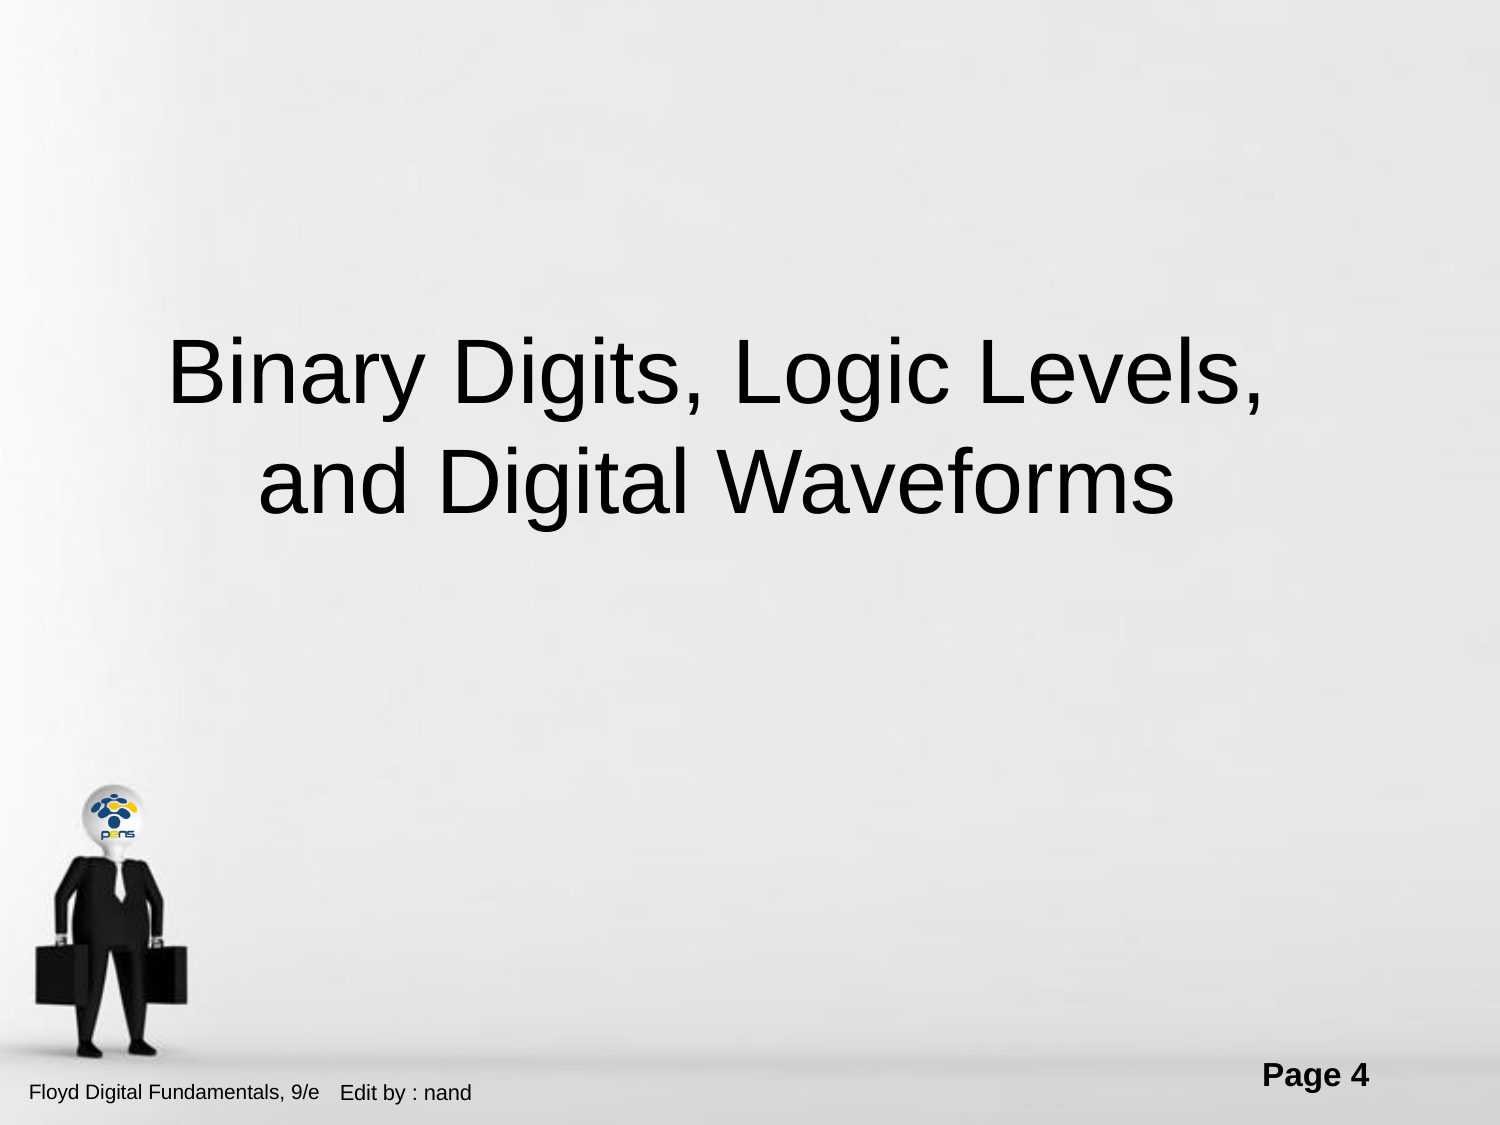

# Binary Digits, Logic Levels, and Digital Waveforms